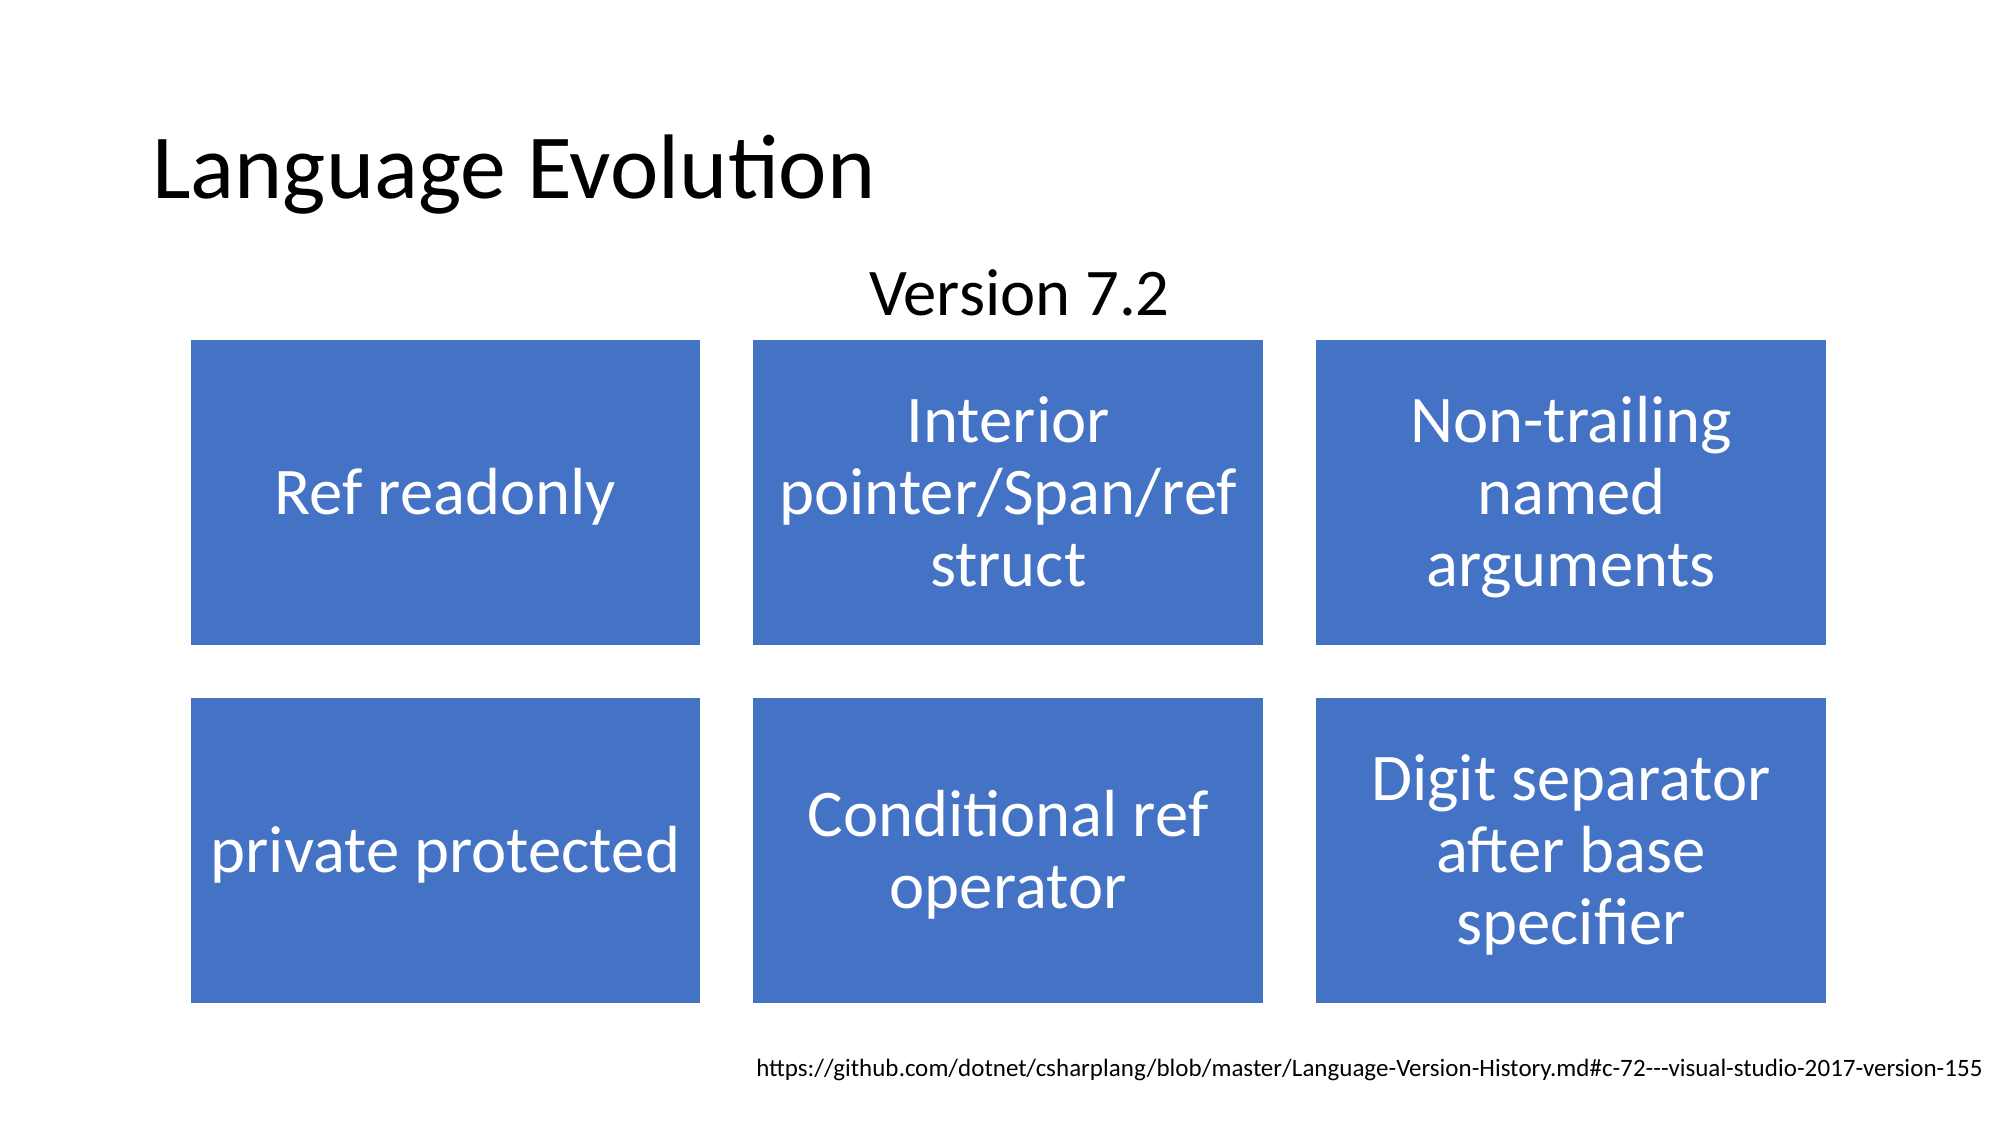

# Language Evolution
Version 7.2
Ref readonly
Interior pointer/Span/ref struct
Non-trailing named arguments
private protected
Conditional ref operator
Digit separator after base specifier
https://github.com/dotnet/csharplang/blob/master/Language-Version-History.md#c-72---visual-studio-2017-version-155